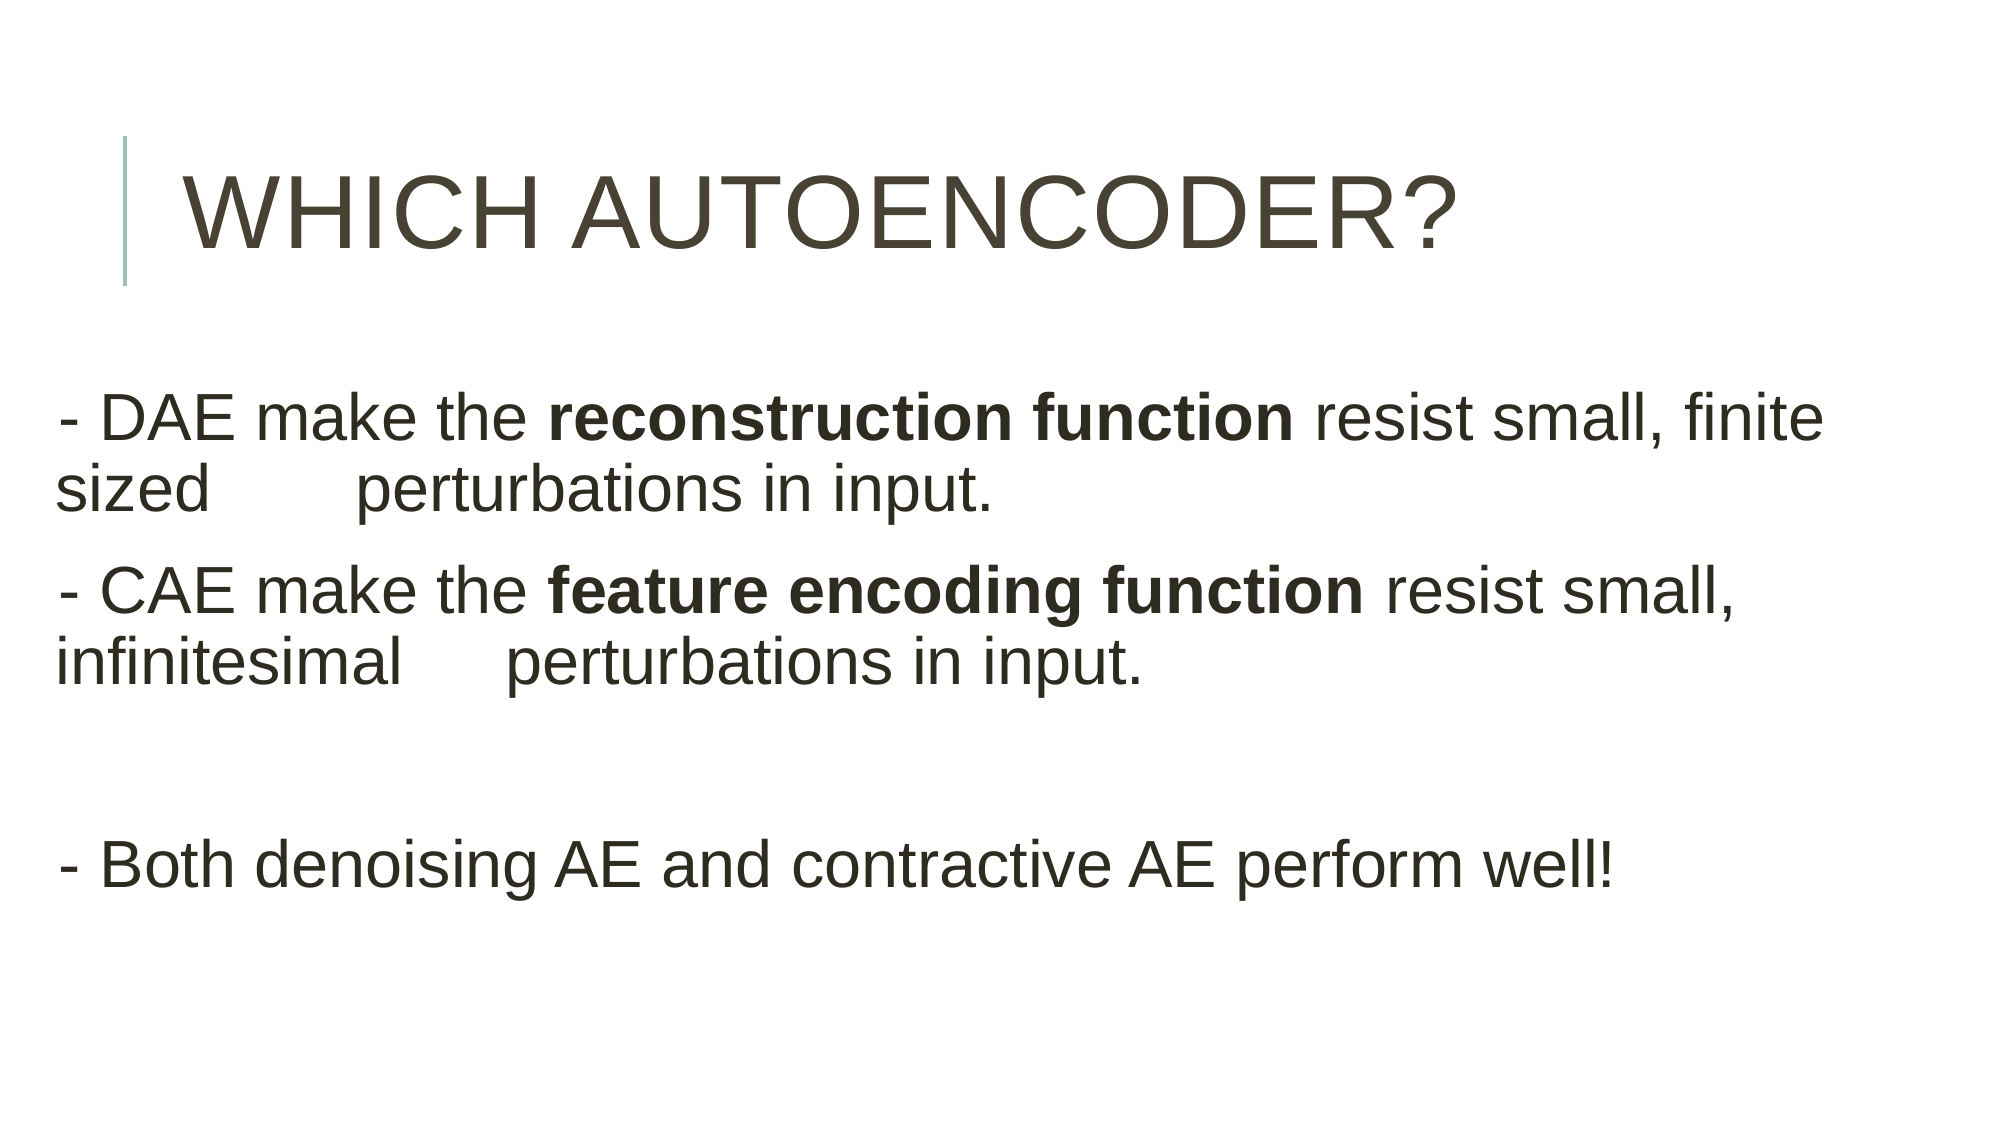

# Which autoencoder?
- DAE make the reconstruction function resist small, finite sized 	perturbations in input.
- CAE make the feature encoding function resist small, infinitesimal 	perturbations in input.

- Both denoising AE and contractive AE perform well!